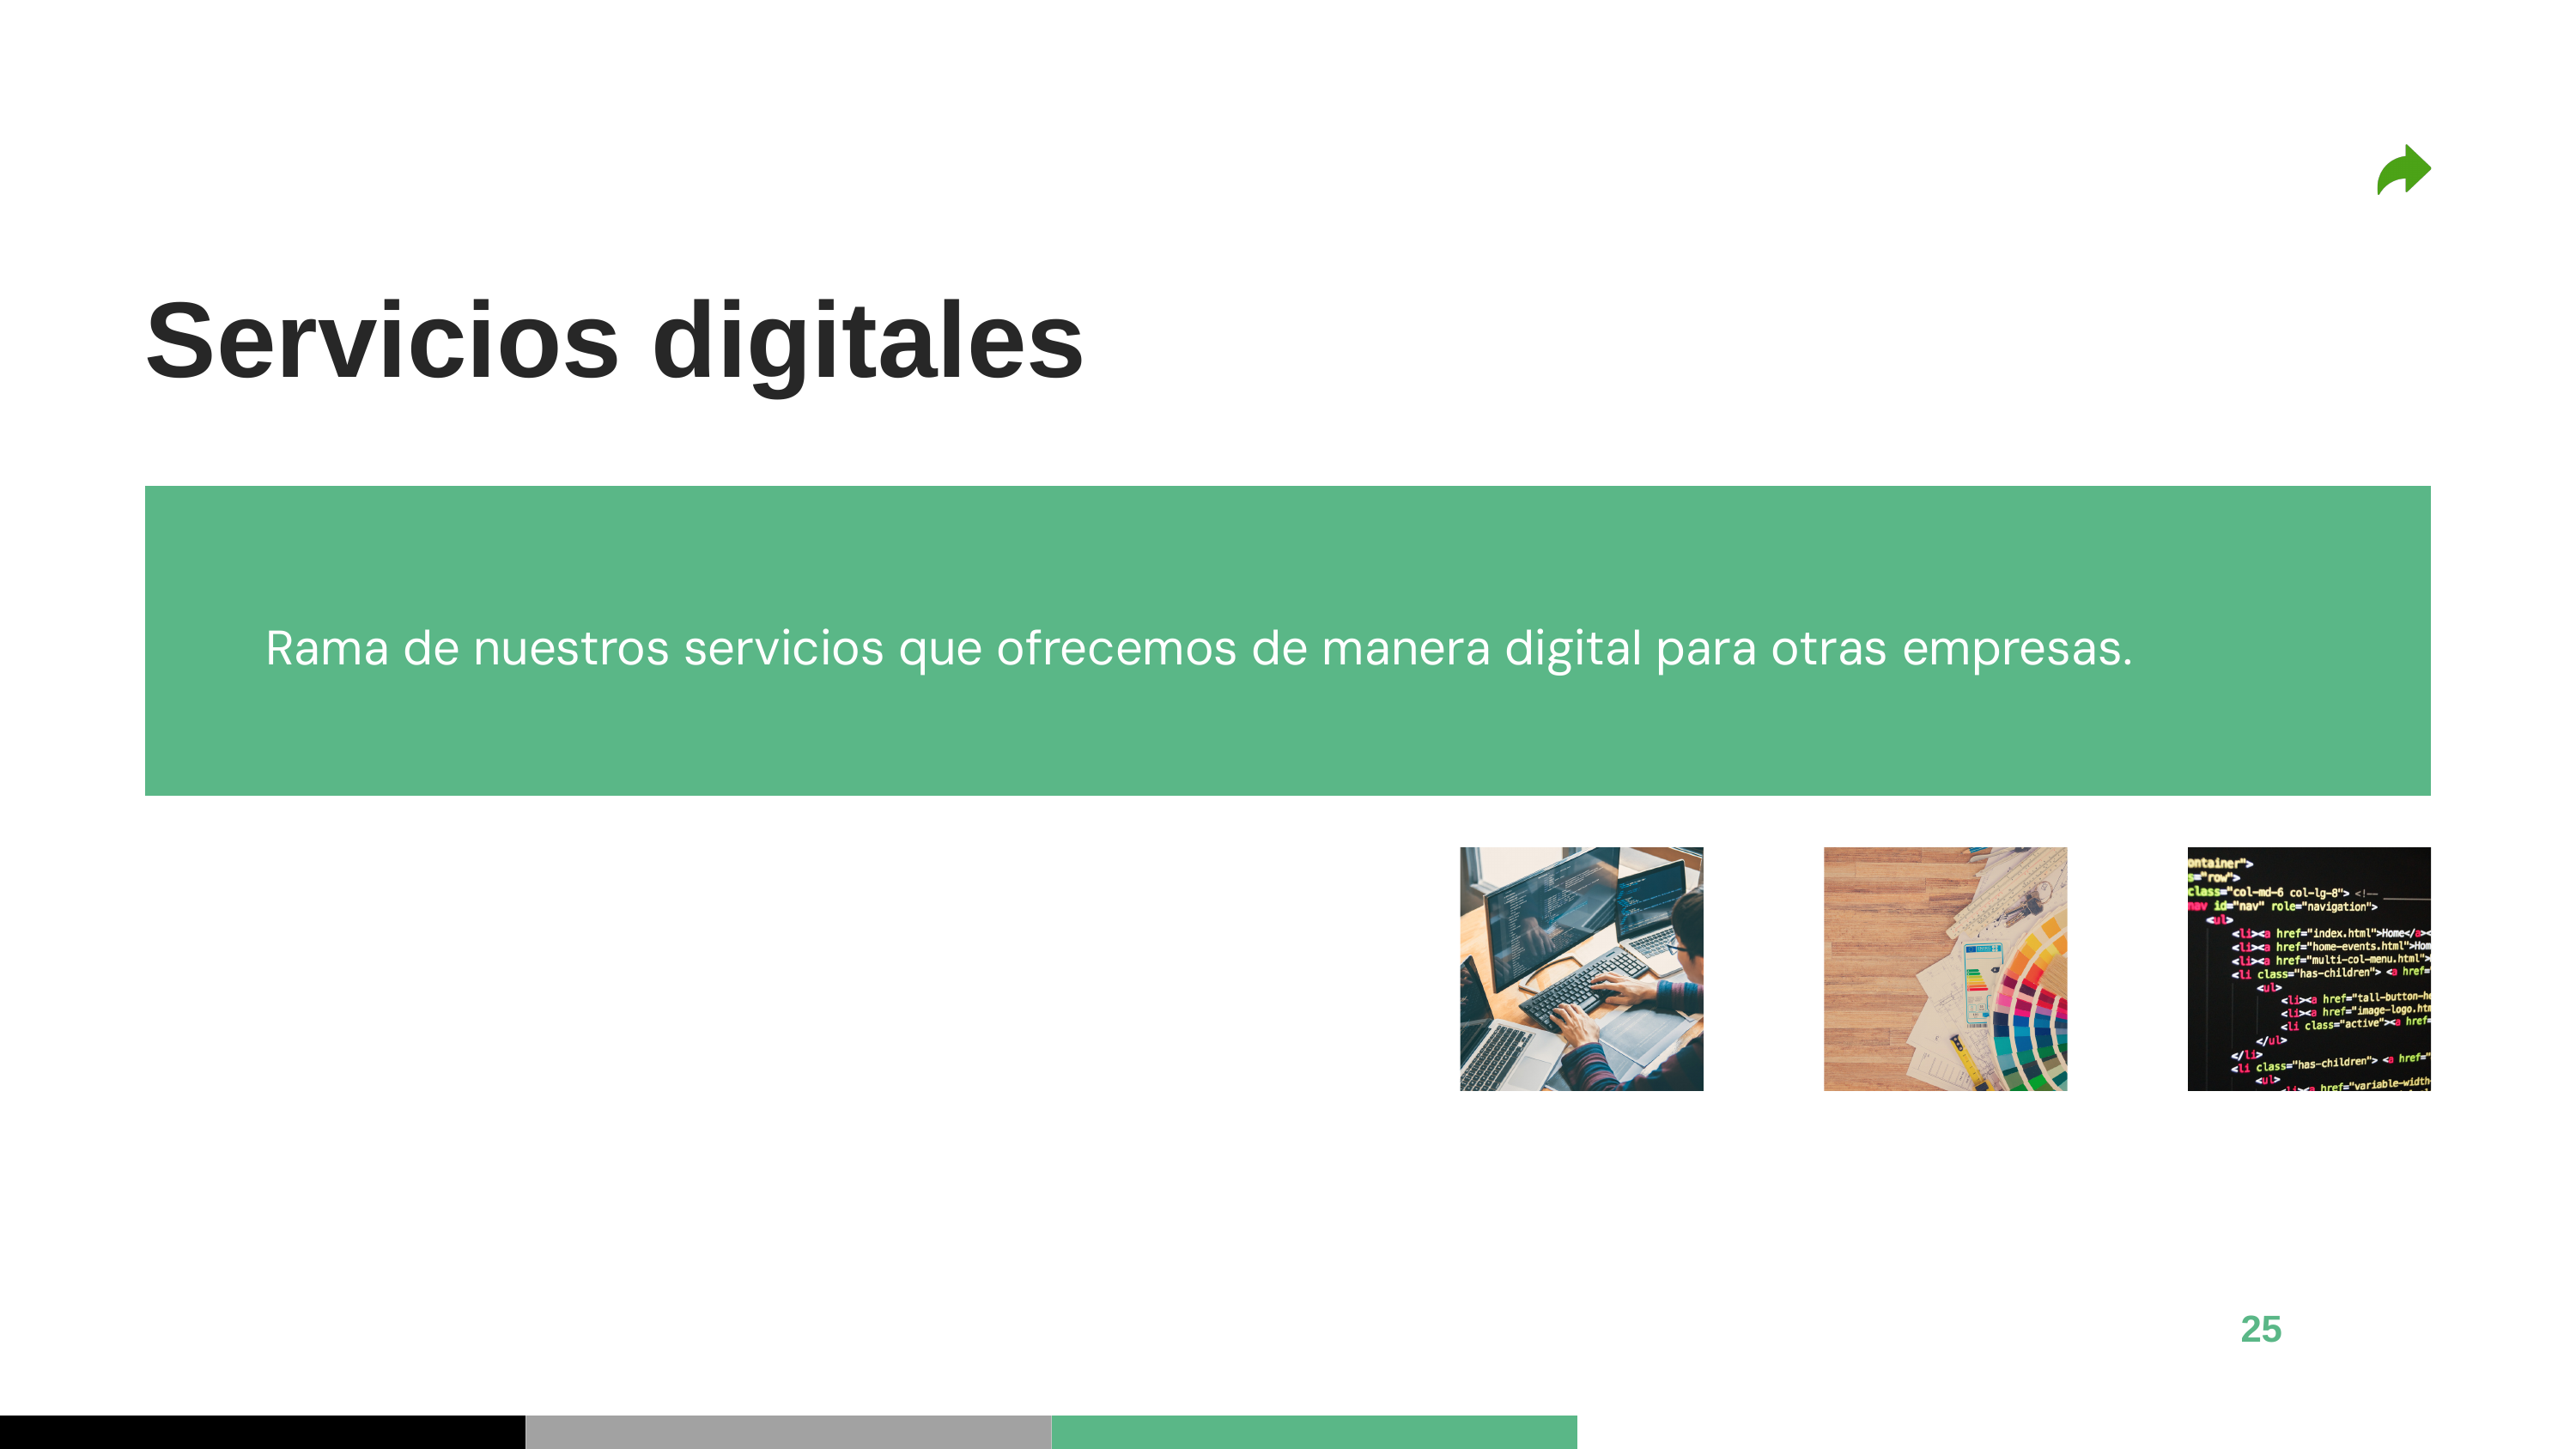

Servicios digitales

Rama de nuestros servicios que ofrecemos de manera digital para otras empresas.

25